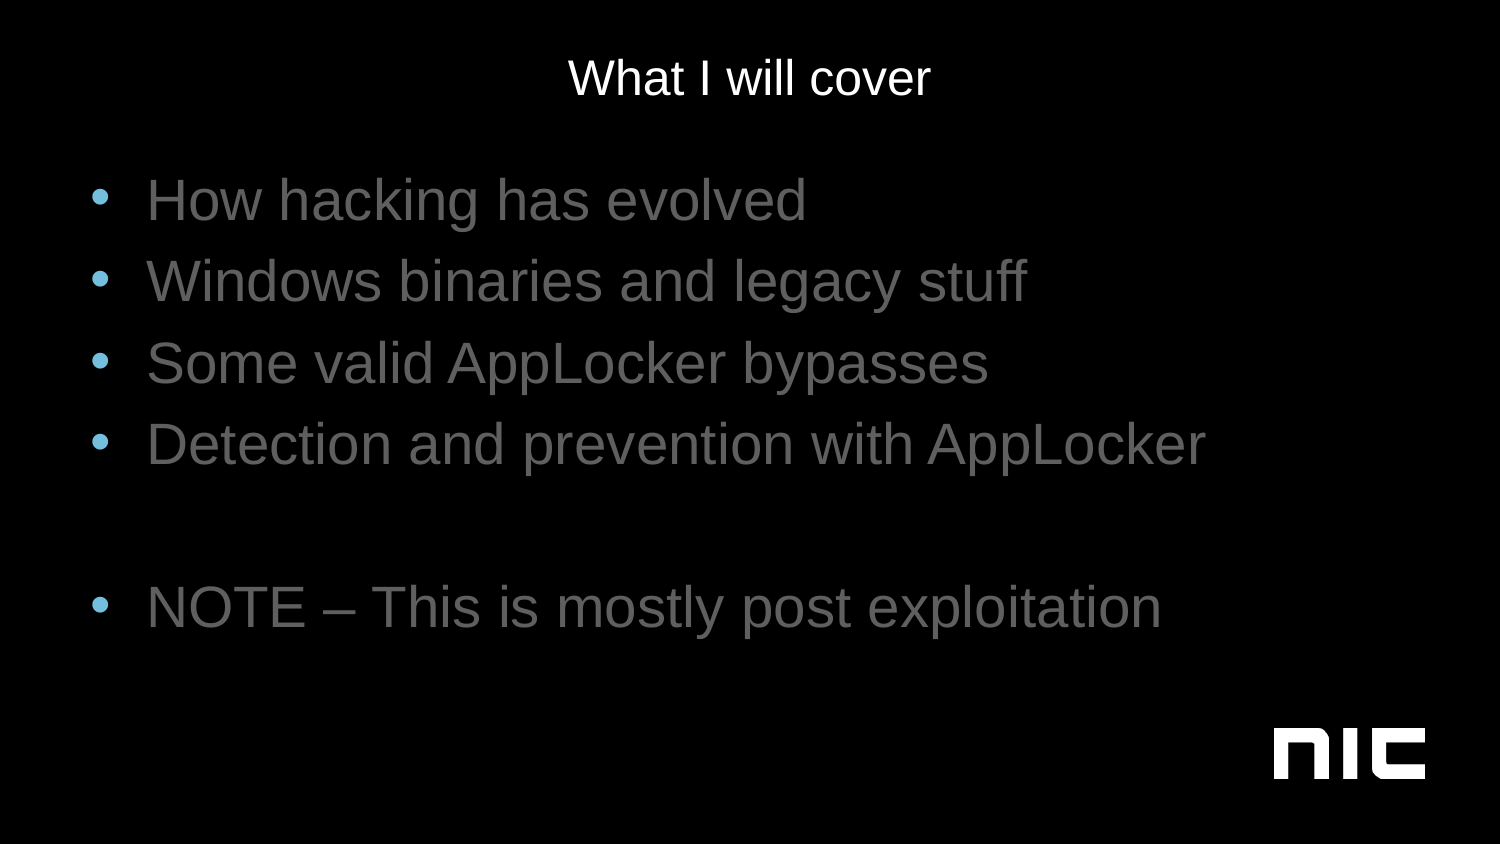

# What I will cover
How hacking has evolved
Windows binaries and legacy stuff
Some valid AppLocker bypasses
Detection and prevention with AppLocker

NOTE – This is mostly post exploitation